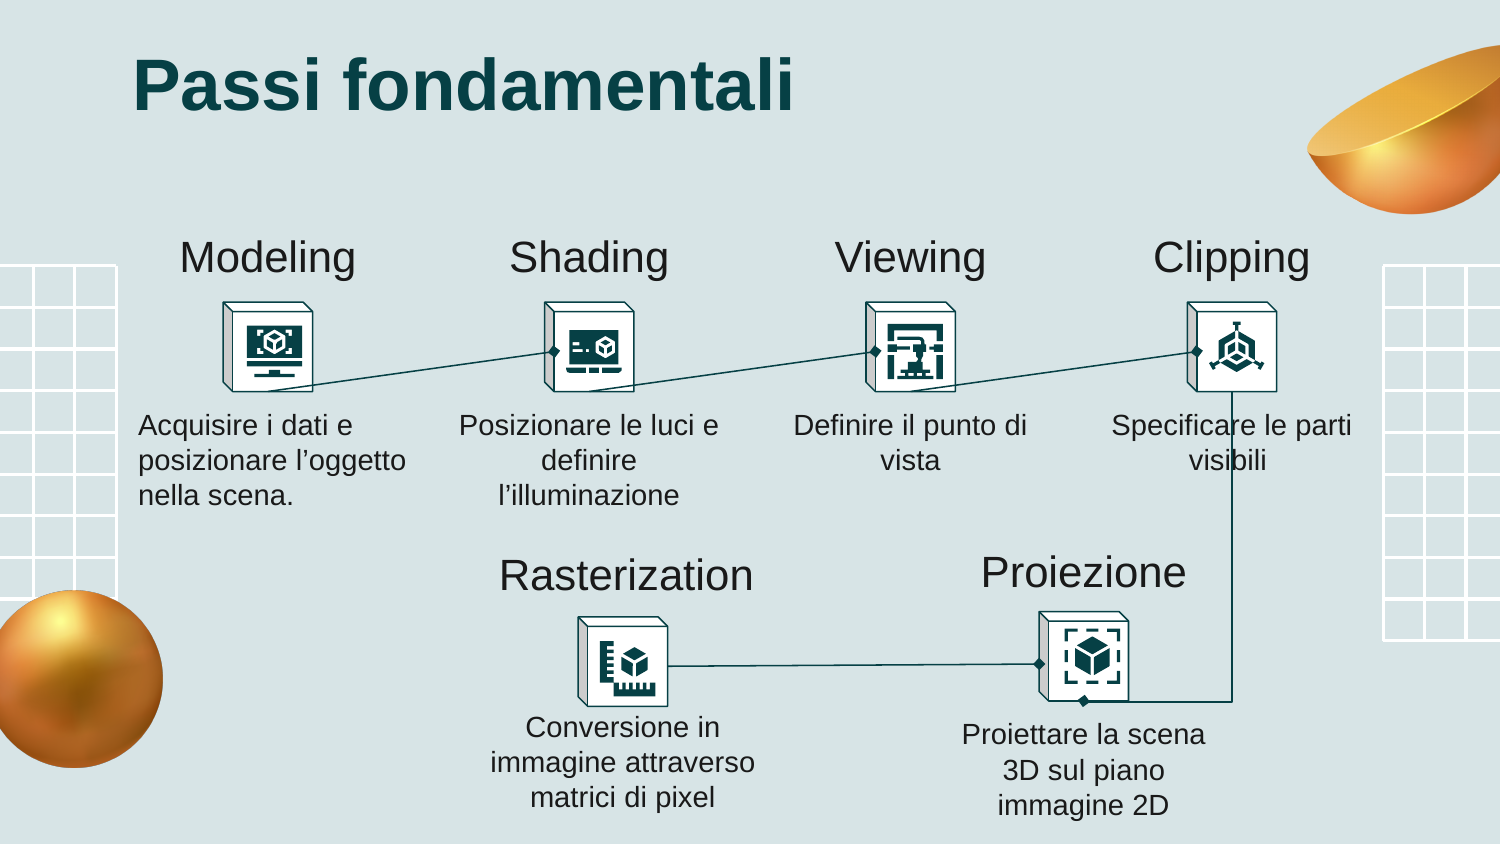

# Passi fondamentali
Modeling
Shading
Viewing
Clipping

Definire il punto di vista
Specificare le parti visibili
Acquisire i dati e posizionare l’oggetto nella scena.
Posizionare le luci e definire l’illuminazione
Proiezione
Rasterization

Conversione in immagine attraverso matrici di pixel
Proiettare la scena 3D sul piano immagine 2D